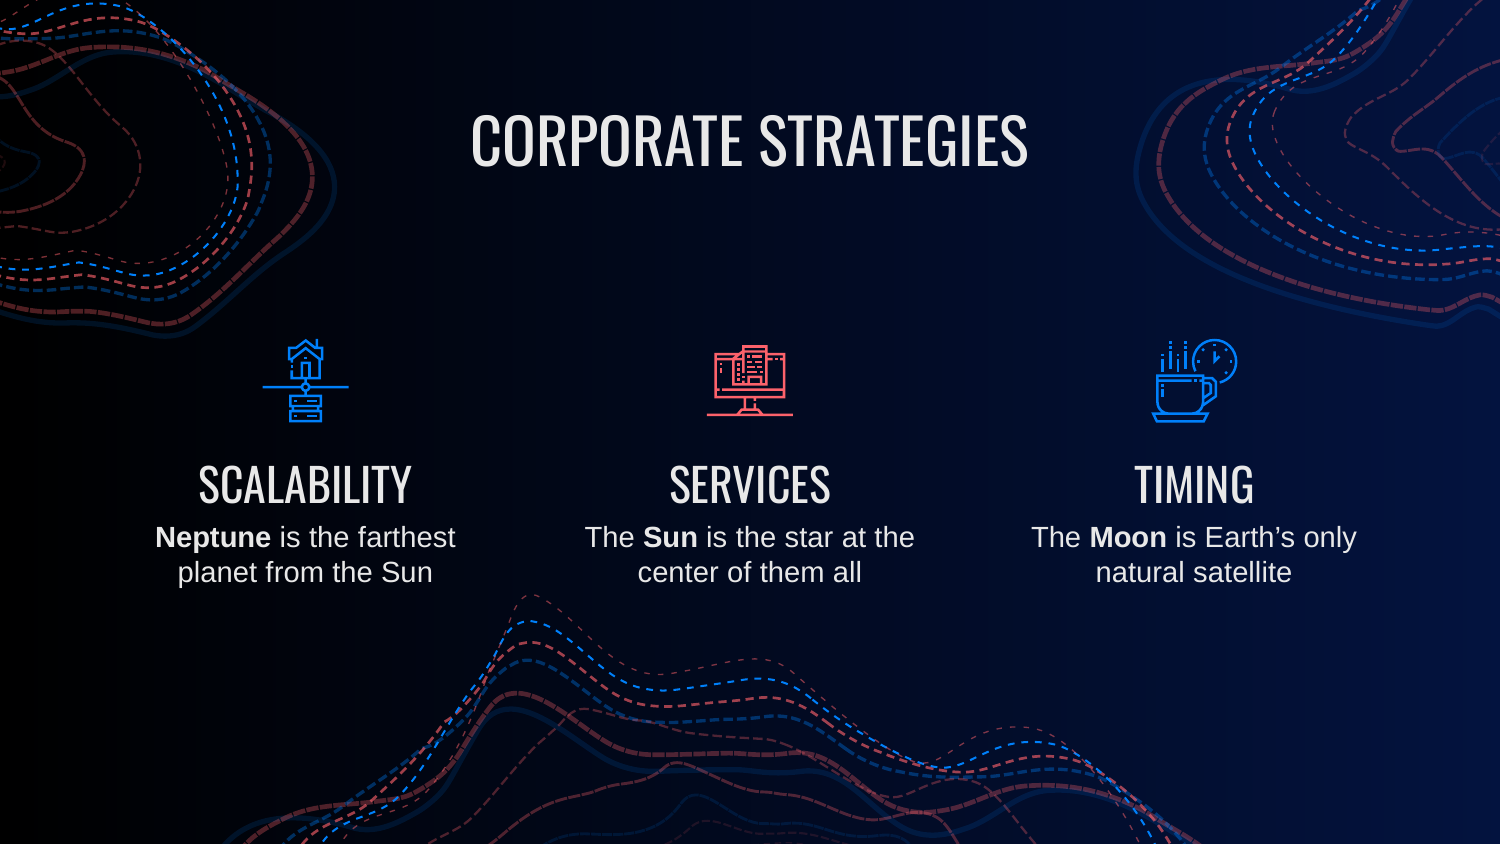

CORPORATE STRATEGIES

# SCALABILITY
TIMING
SERVICES
Neptune is the farthest planet from the Sun
The Sun is the star at the center of them all
The Moon is Earth’s only natural satellite